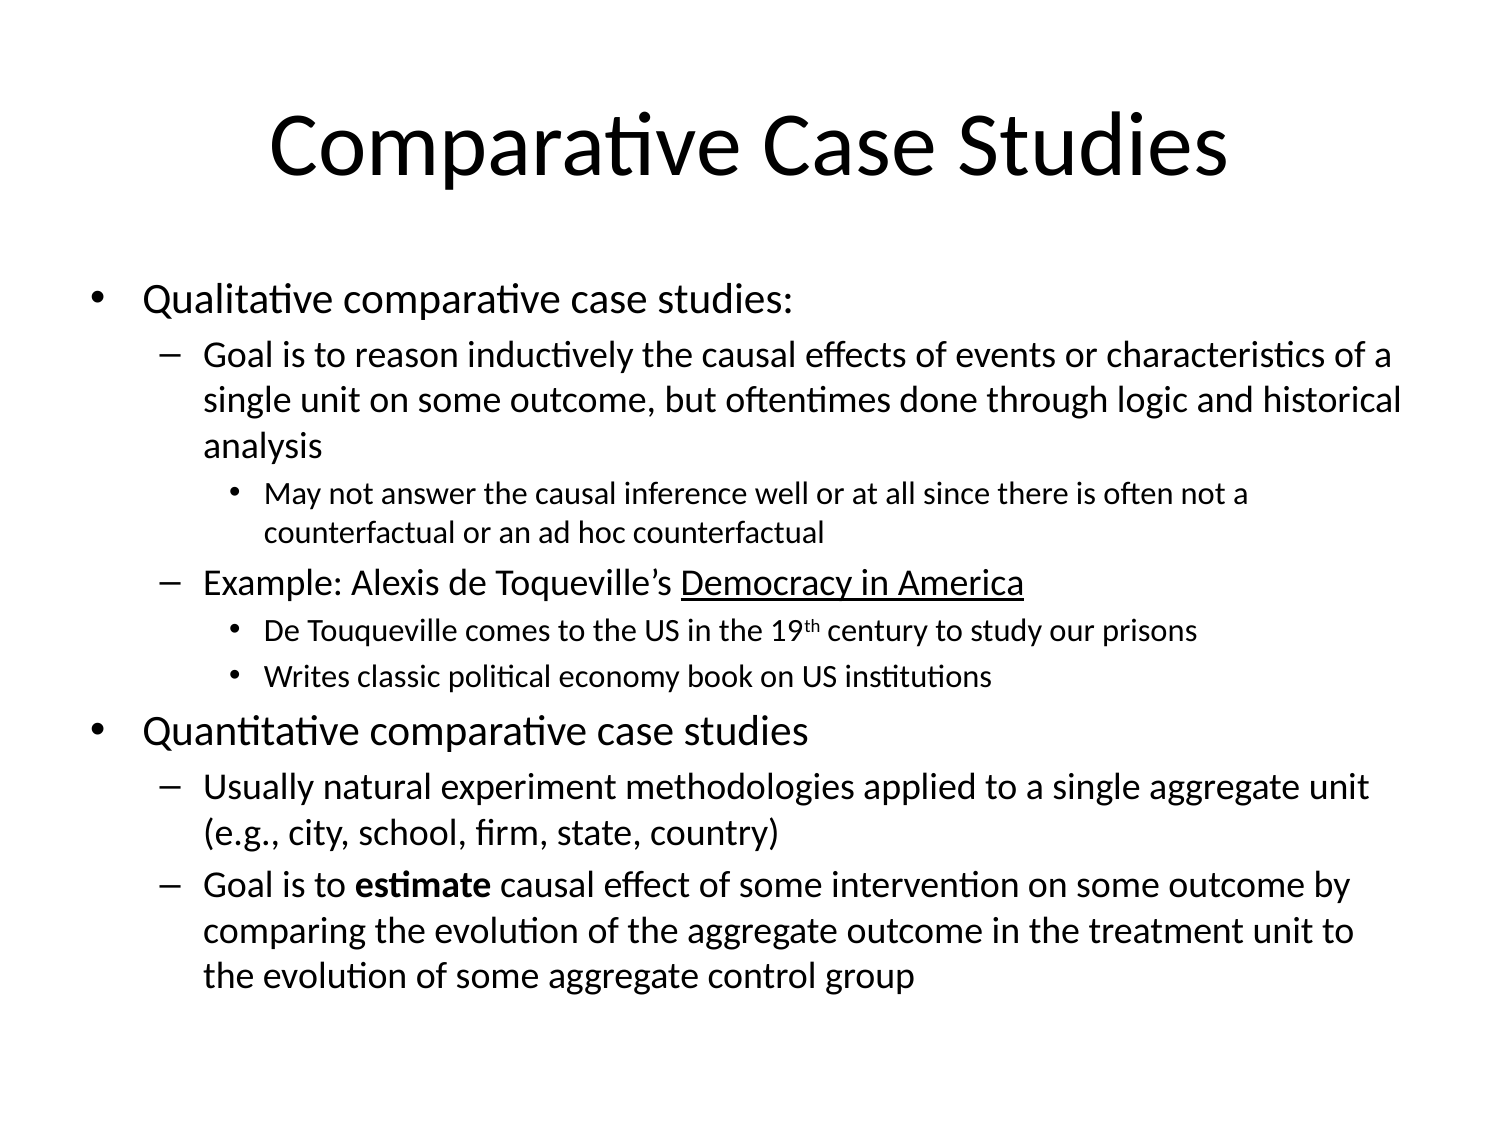

# Comparative Case Studies
Qualitative comparative case studies:
Goal is to reason inductively the causal effects of events or characteristics of a single unit on some outcome, but oftentimes done through logic and historical analysis
May not answer the causal inference well or at all since there is often not a counterfactual or an ad hoc counterfactual
Example: Alexis de Toqueville’s Democracy in America
De Touqueville comes to the US in the 19th century to study our prisons
Writes classic political economy book on US institutions
Quantitative comparative case studies
Usually natural experiment methodologies applied to a single aggregate unit (e.g., city, school, firm, state, country)
Goal is to estimate causal effect of some intervention on some outcome by comparing the evolution of the aggregate outcome in the treatment unit to the evolution of some aggregate control group